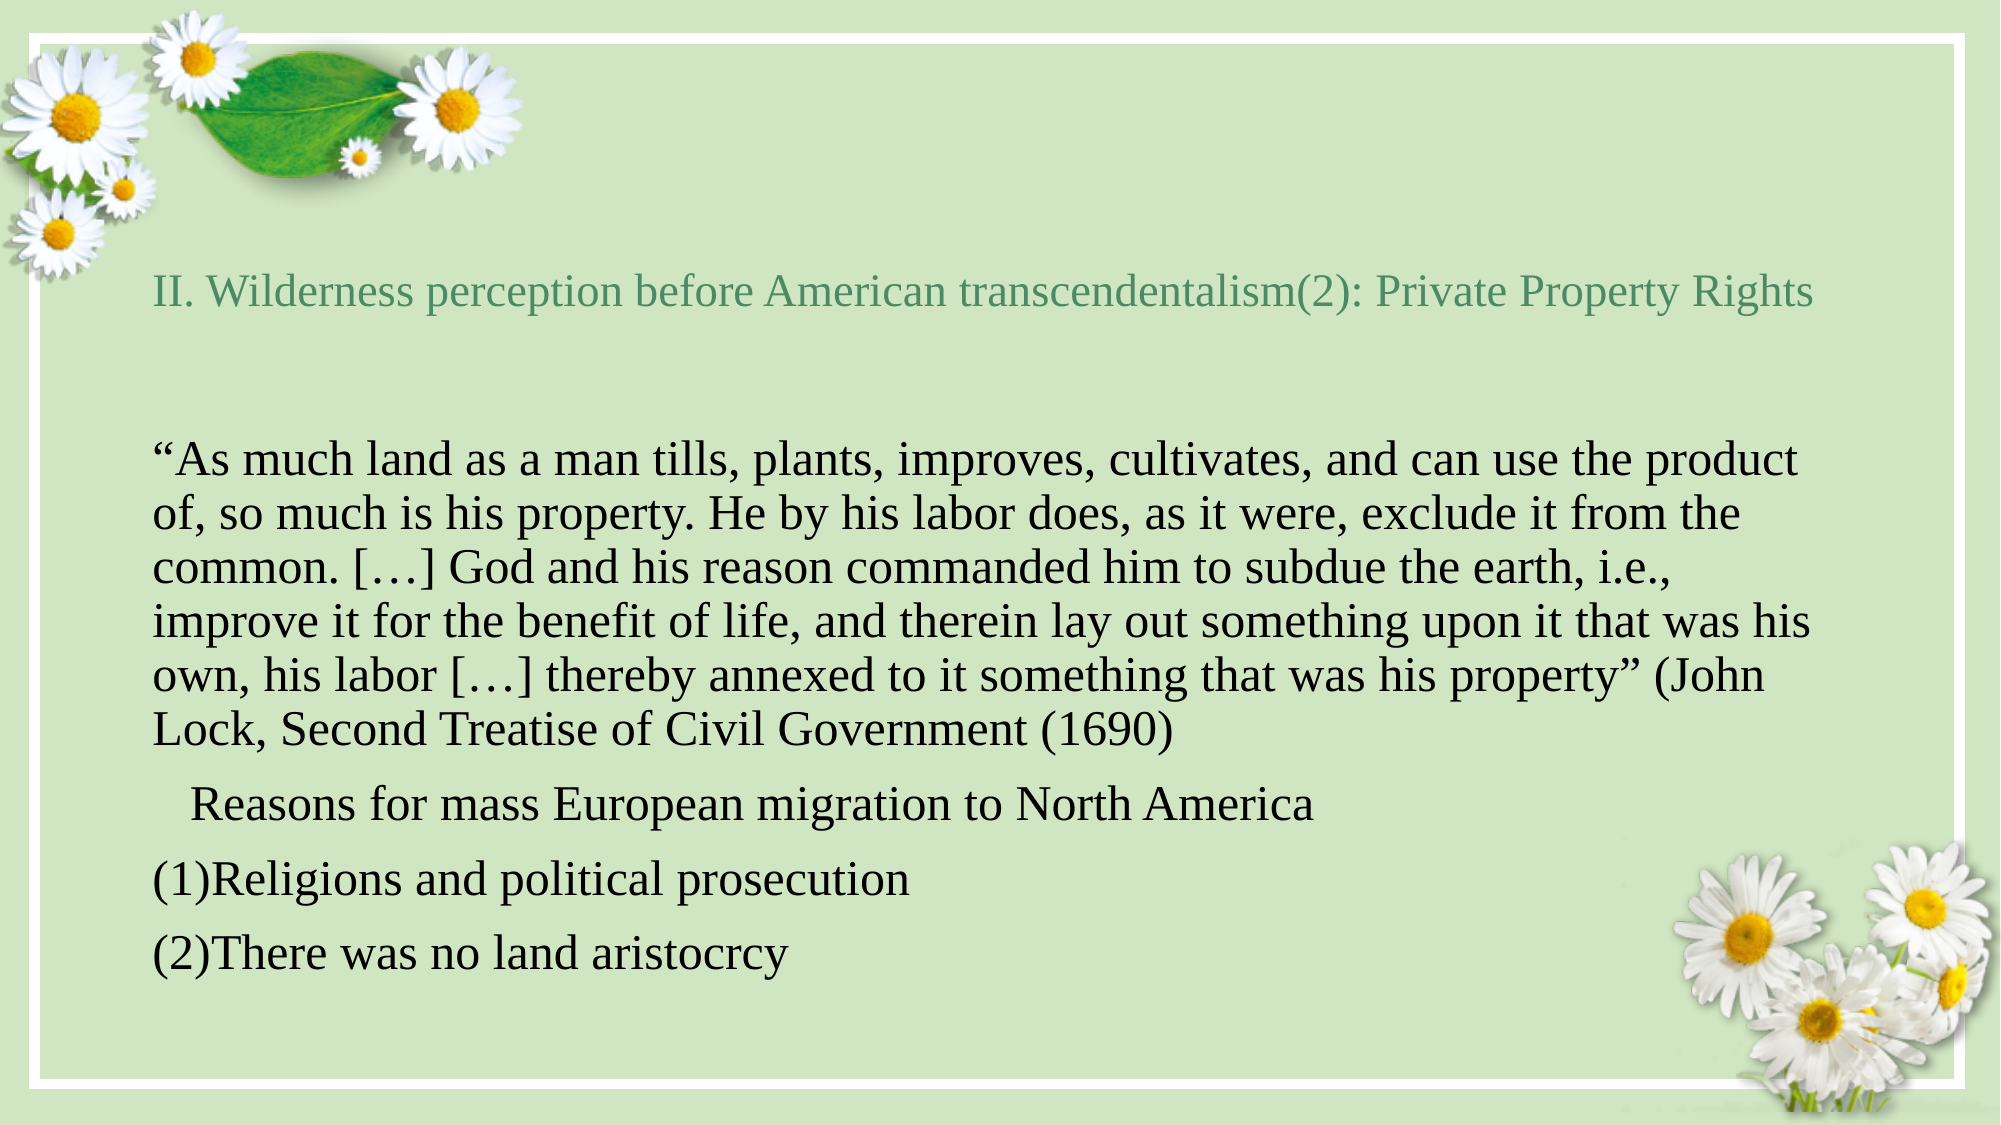

# II. Wilderness perception before American transcendentalism(2): Private Property Rights
“As much land as a man tills, plants, improves, cultivates, and can use the product of, so much is his property. He by his labor does, as it were, exclude it from the common. […] God and his reason commanded him to subdue the earth, i.e., improve it for the benefit of life, and therein lay out something upon it that was his own, his labor […] thereby annexed to it something that was his property” (John Lock, Second Treatise of Civil Government (1690)
   Reasons for mass European migration to North America
(1)Religions and political prosecution
(2)There was no land aristocrcy